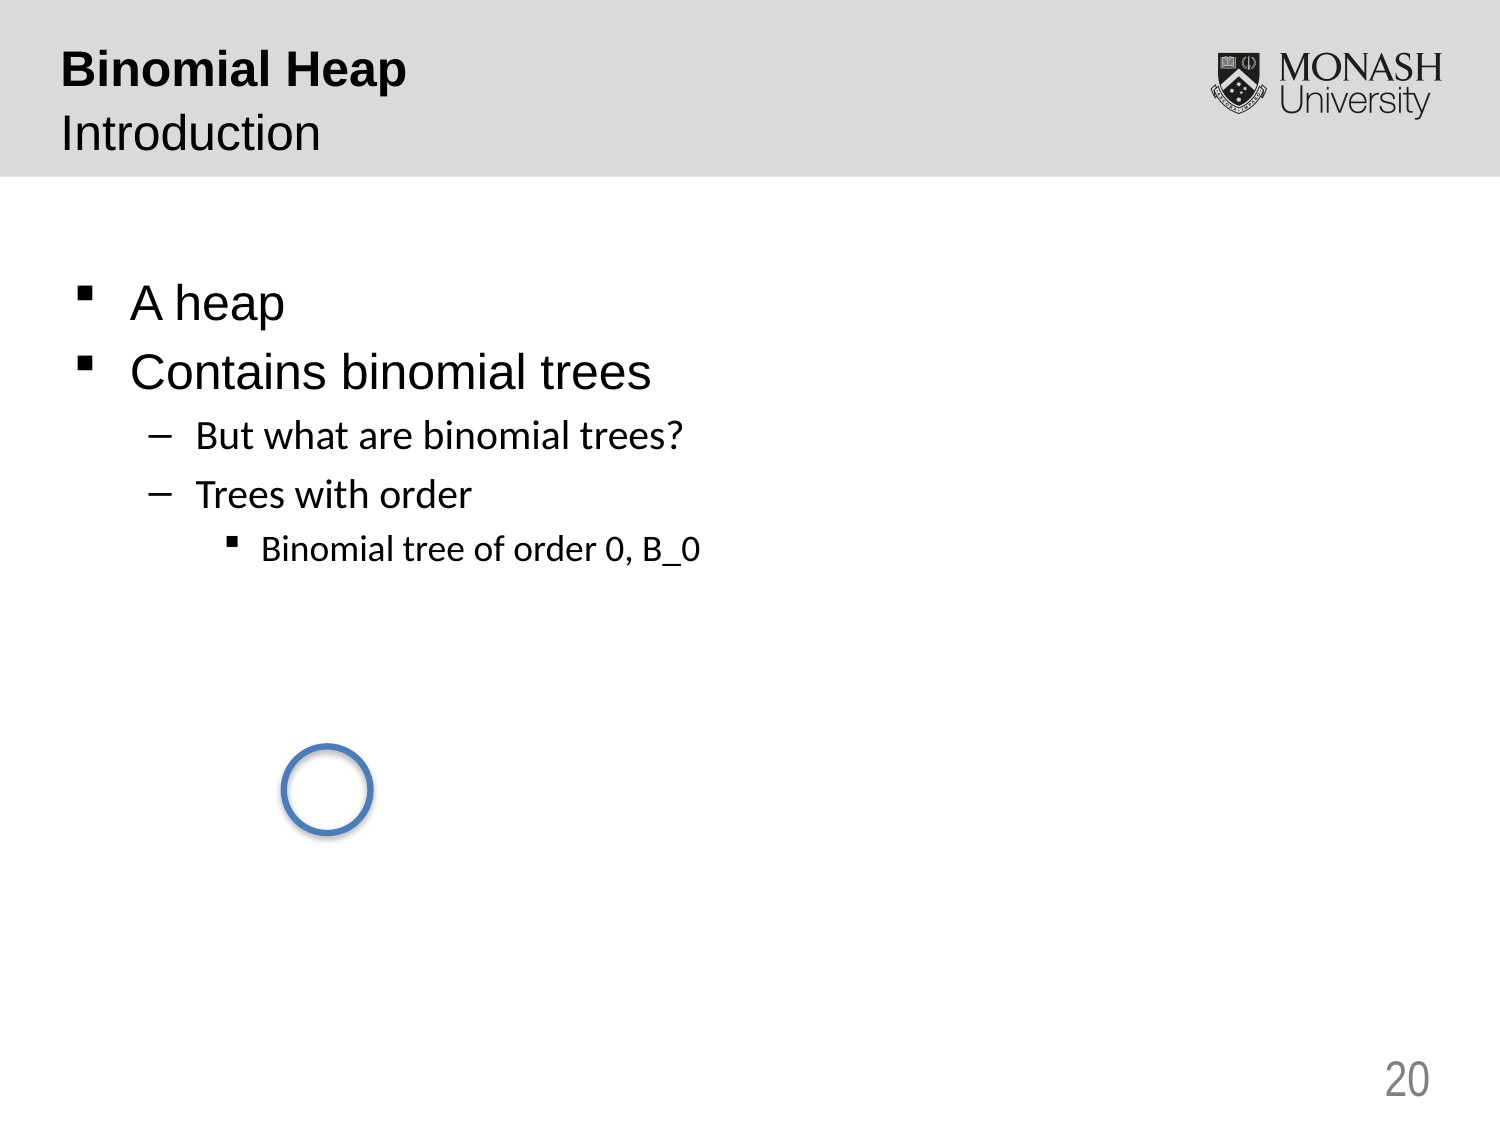

Binomial Heap
Introduction
A heap
Contains binomial trees
But what are binomial trees?
Trees with order
Binomial tree of order 0, B_0